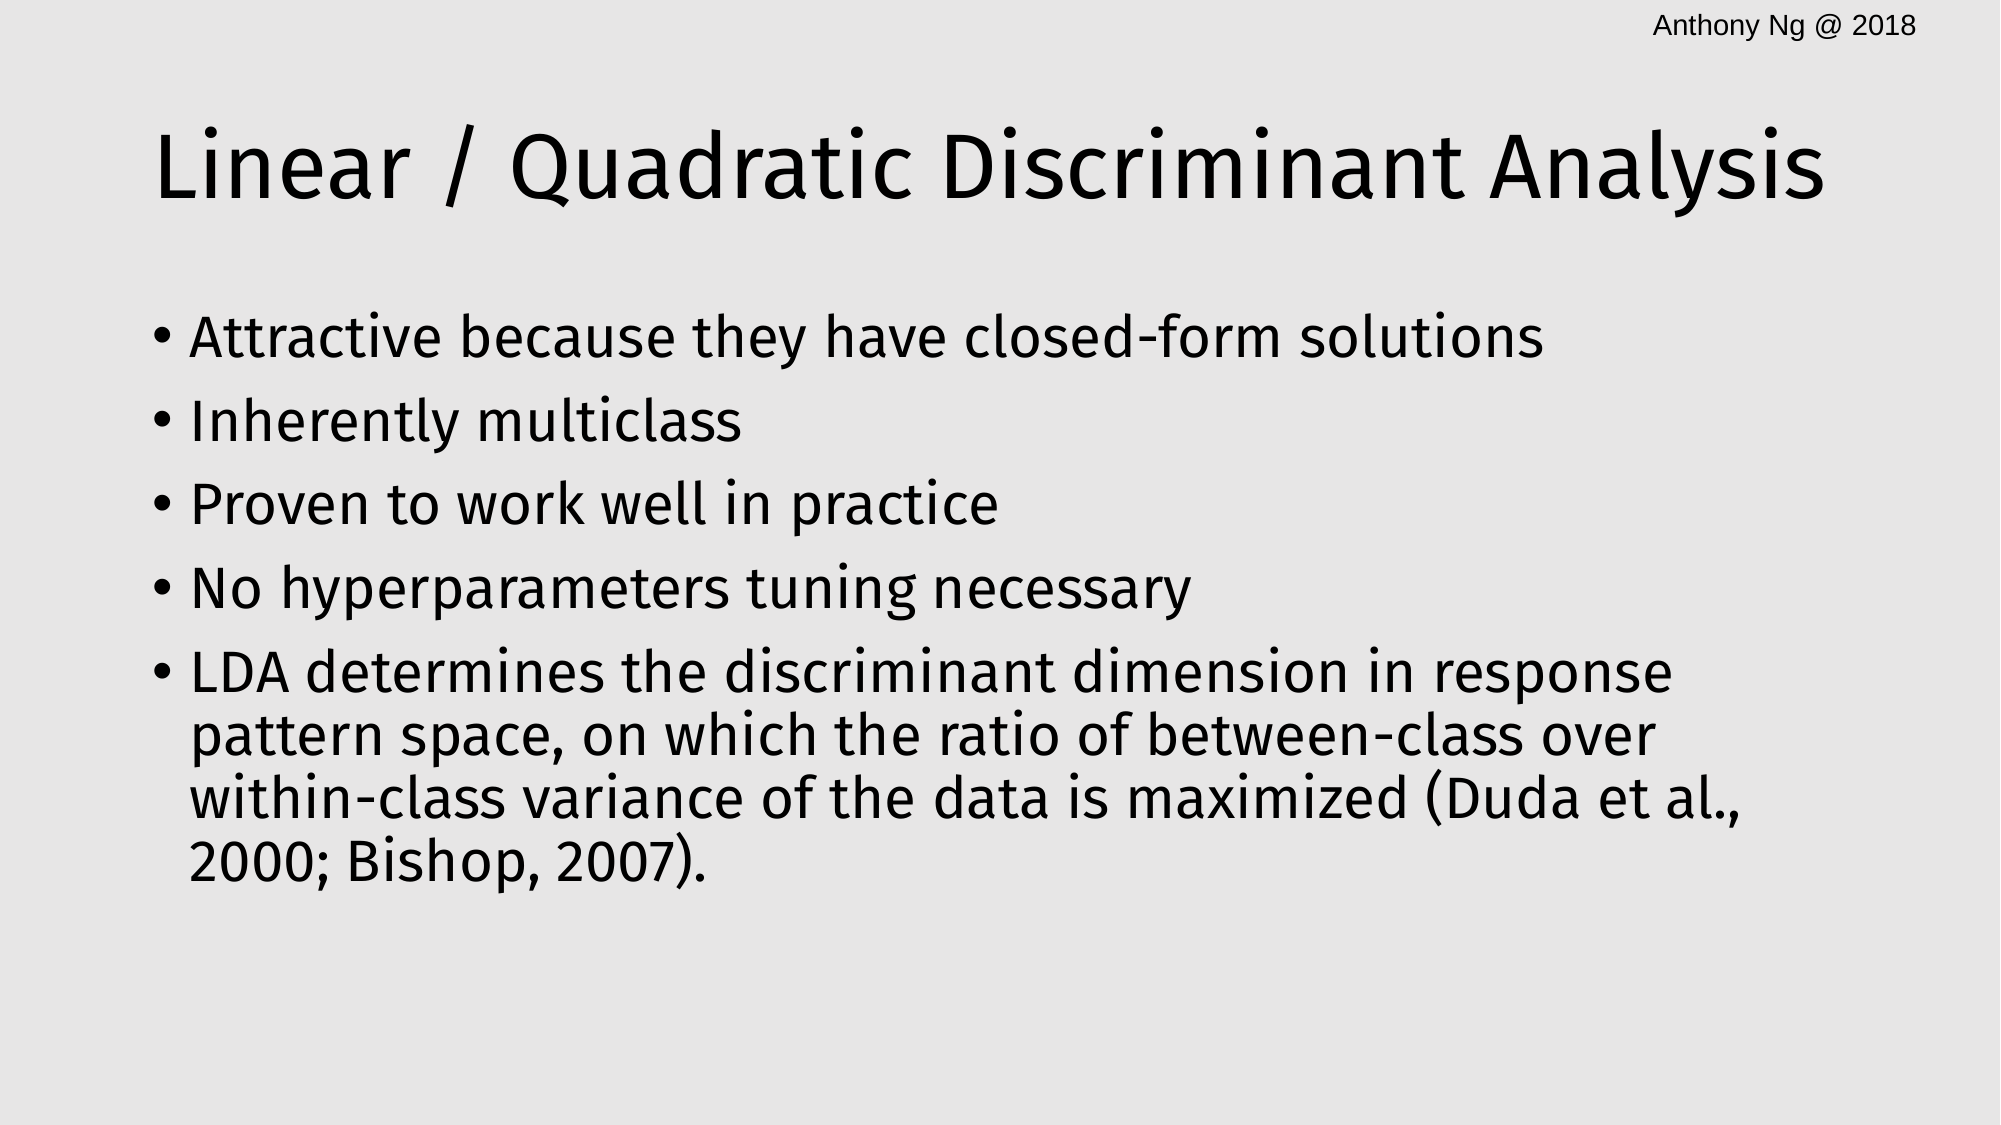

# Linear / Quadratic Discriminant Analysis
Attractive because they have closed-form solutions
Inherently multiclass
Proven to work well in practice
No hyperparameters tuning necessary
LDA determines the discriminant dimension in response pattern space, on which the ratio of between-class over within-class variance of the data is maximized (Duda et al., 2000; Bishop, 2007).